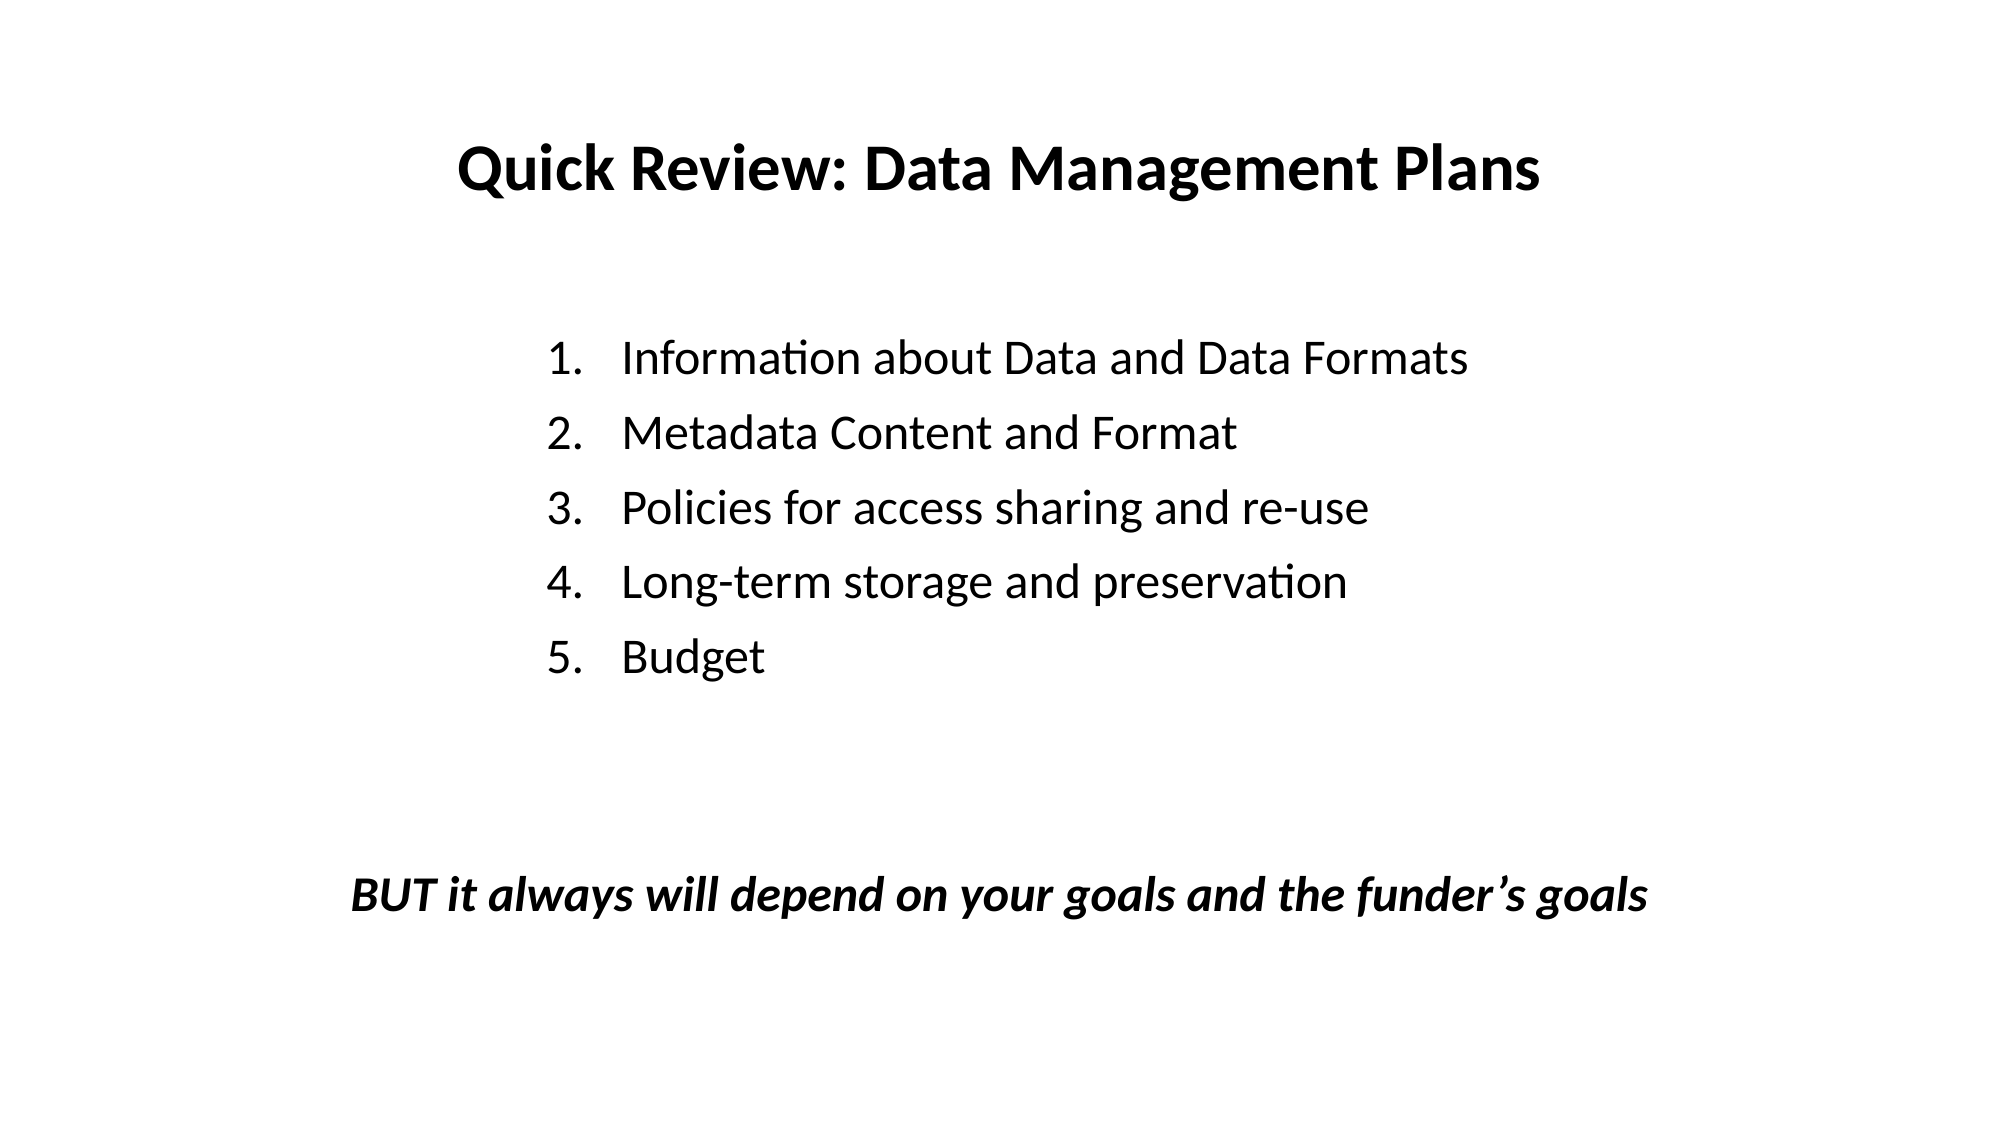

# Quick Review: Data Management Plans
Information about Data and Data Formats
Metadata Content and Format
Policies for access sharing and re-use
Long-term storage and preservation
Budget
BUT it always will depend on your goals and the funder’s goals